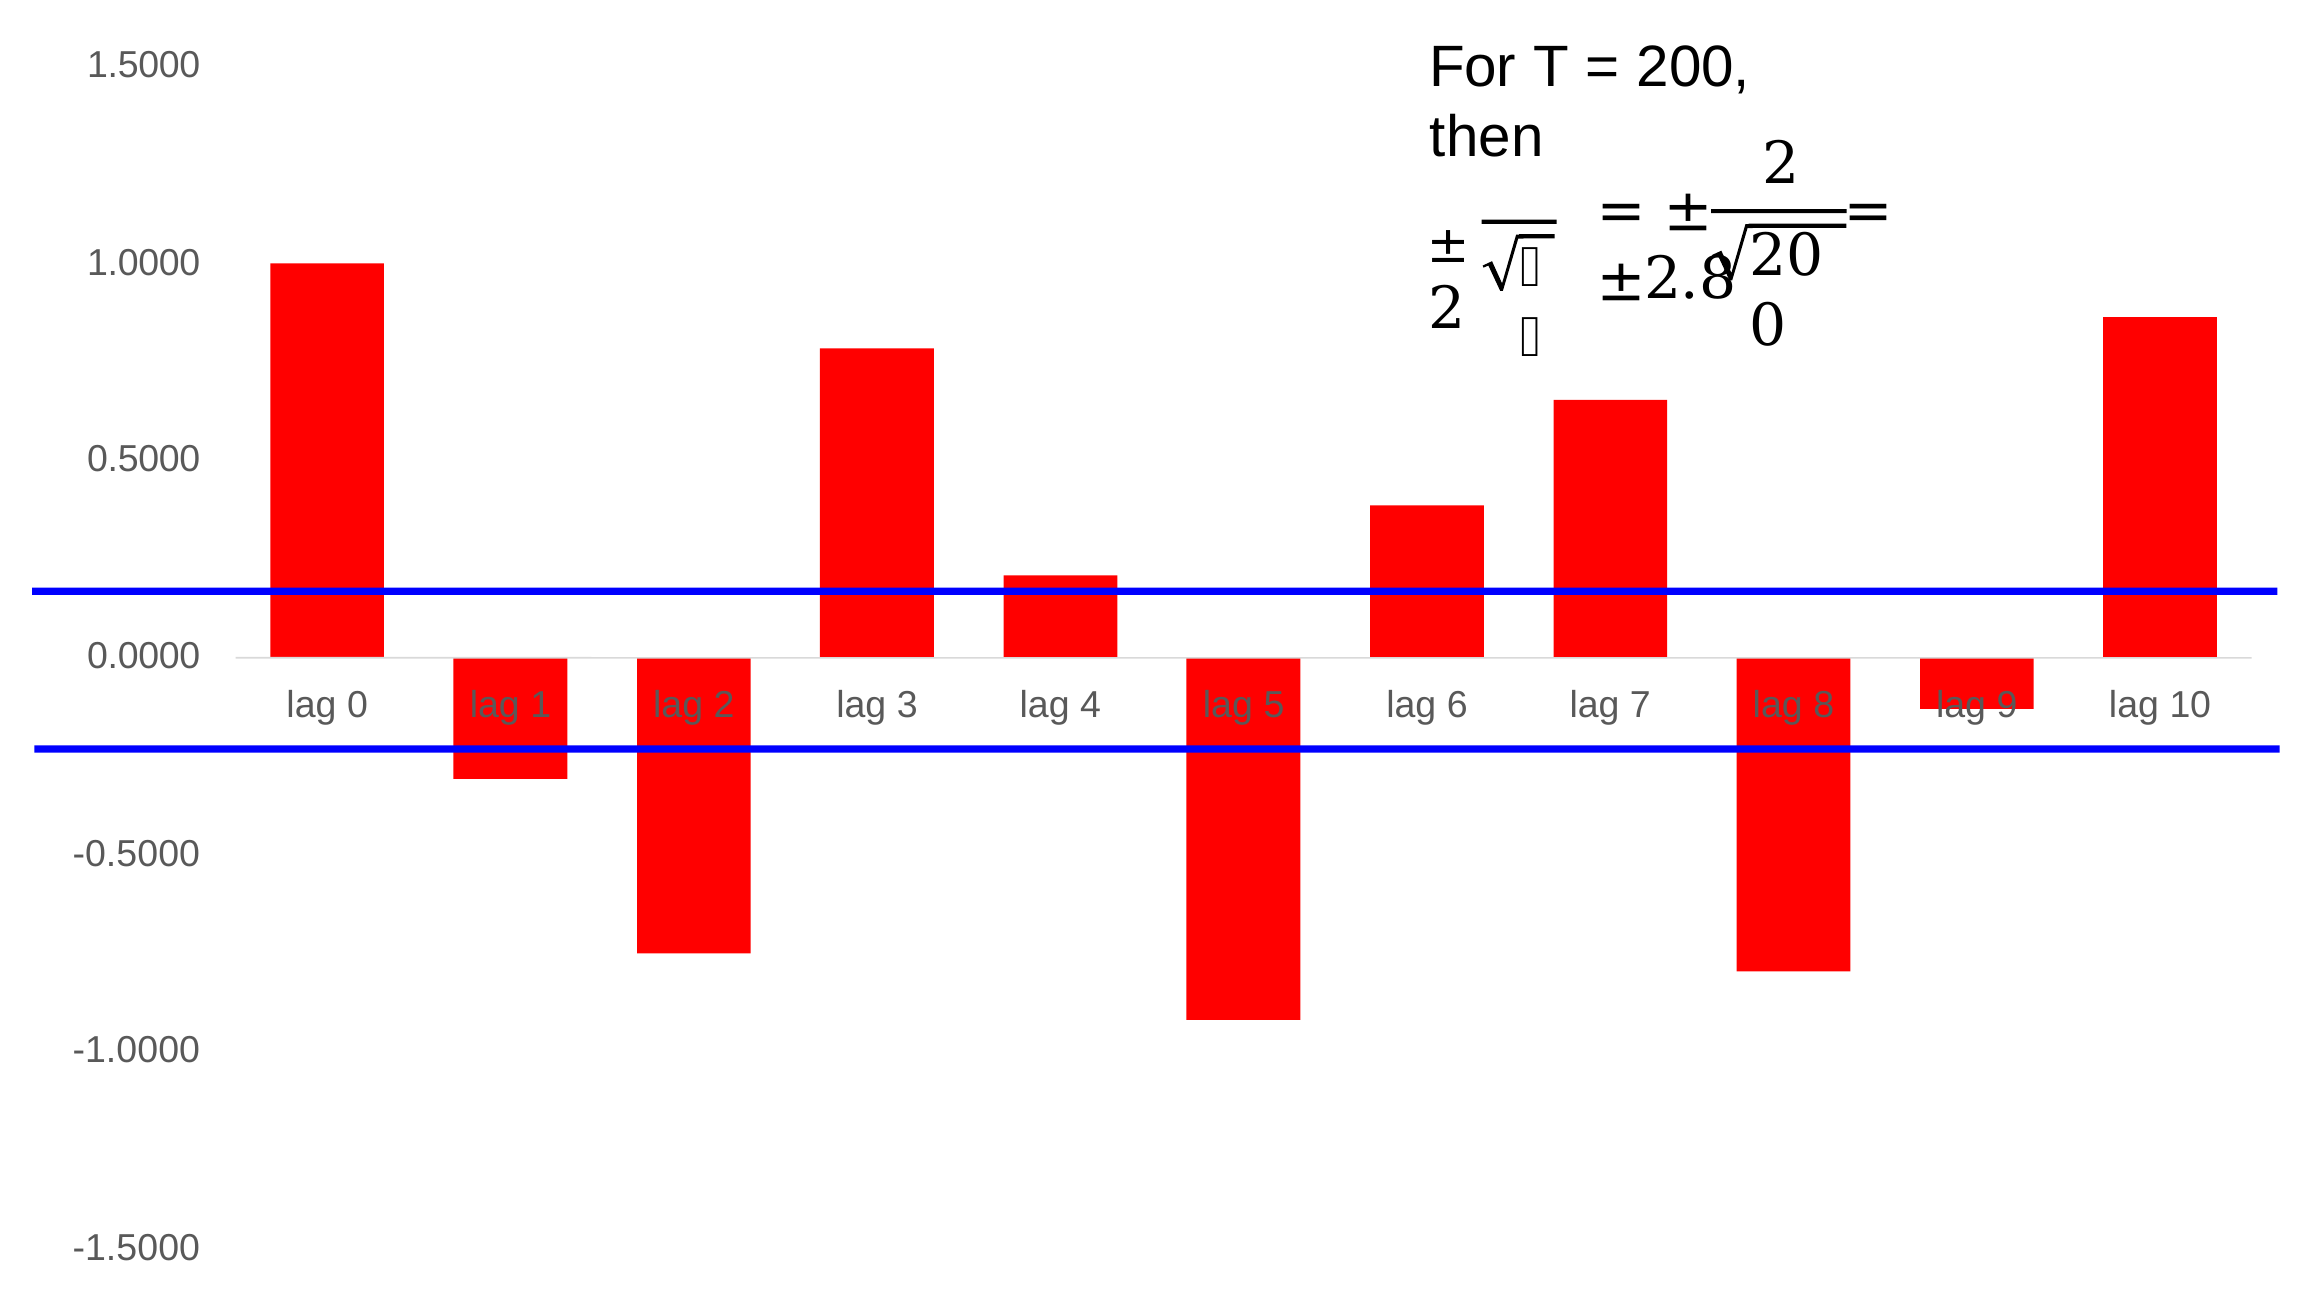

# For T = 200, then
1.5000
2
±	2
= ±	= ±2.8

200

𝑇

1.0000

0.5000

0.0000

lag 0
lag 1
lag 2
lag 3
lag 4
lag 5
lag 6
lag 7
lag 8
lag 9
lag 10

-0.5000
-1.0000
-1.5000